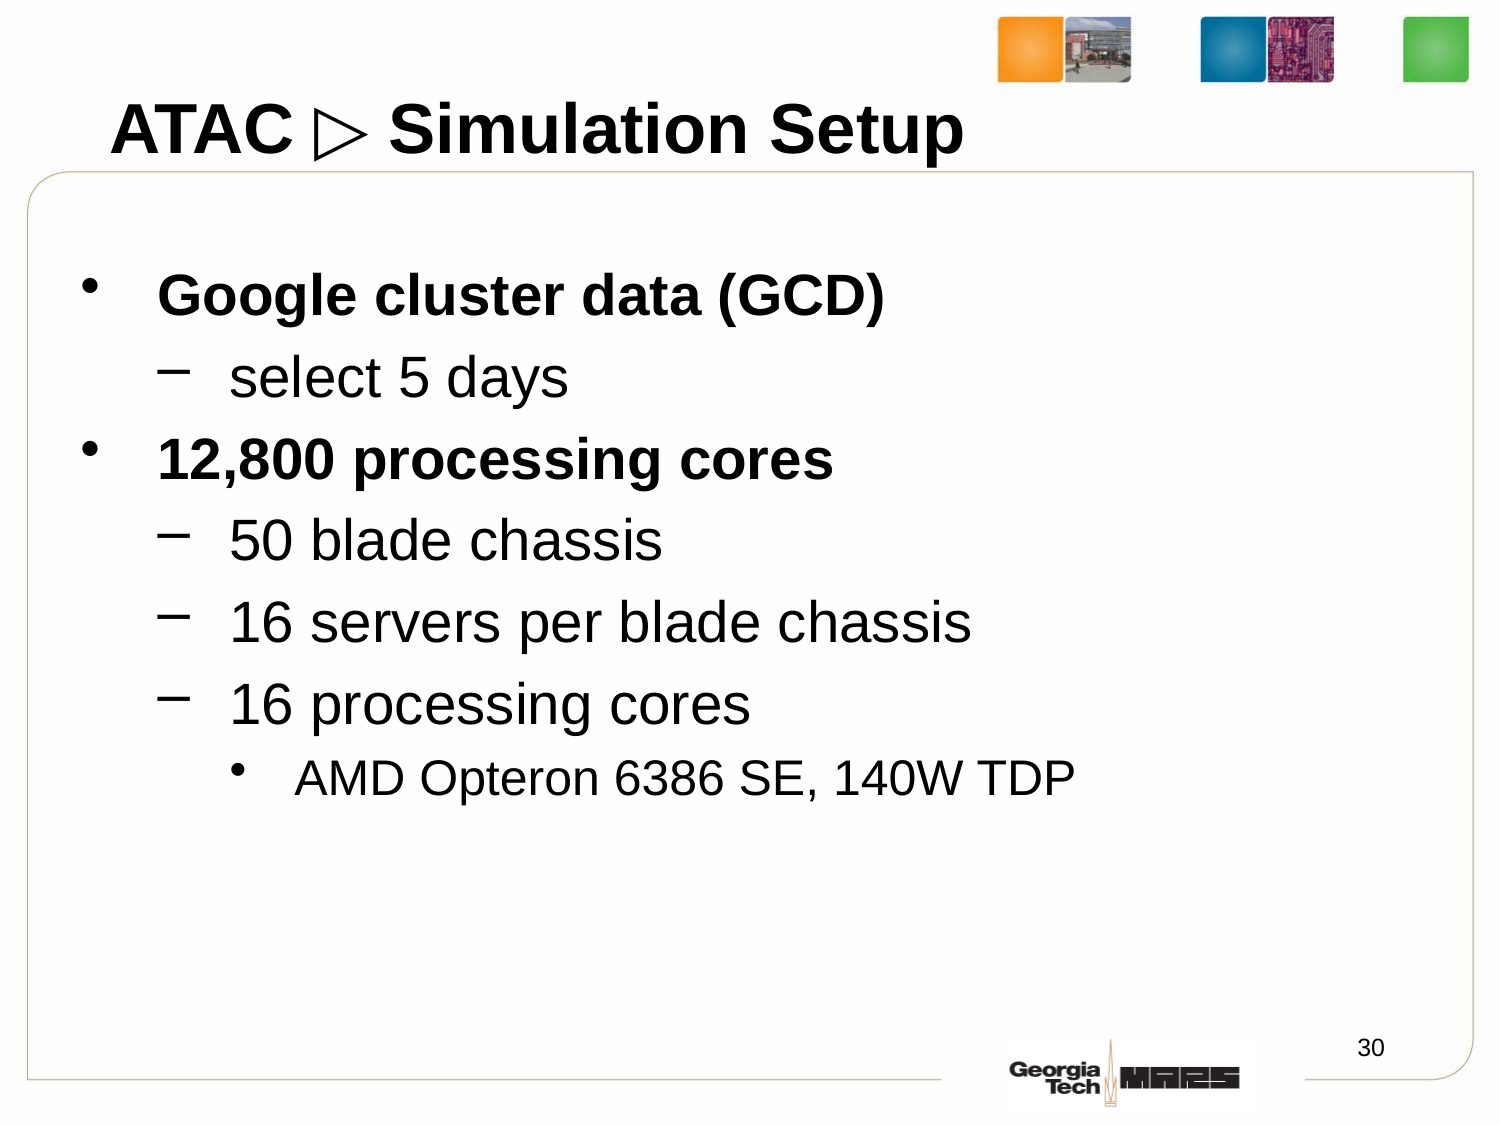

ATAC ▷ Simulation Setup
Google cluster data (GCD)
select 5 days
12,800 processing cores
50 blade chassis
16 servers per blade chassis
16 processing cores
AMD Opteron 6386 SE, 140W TDP
30